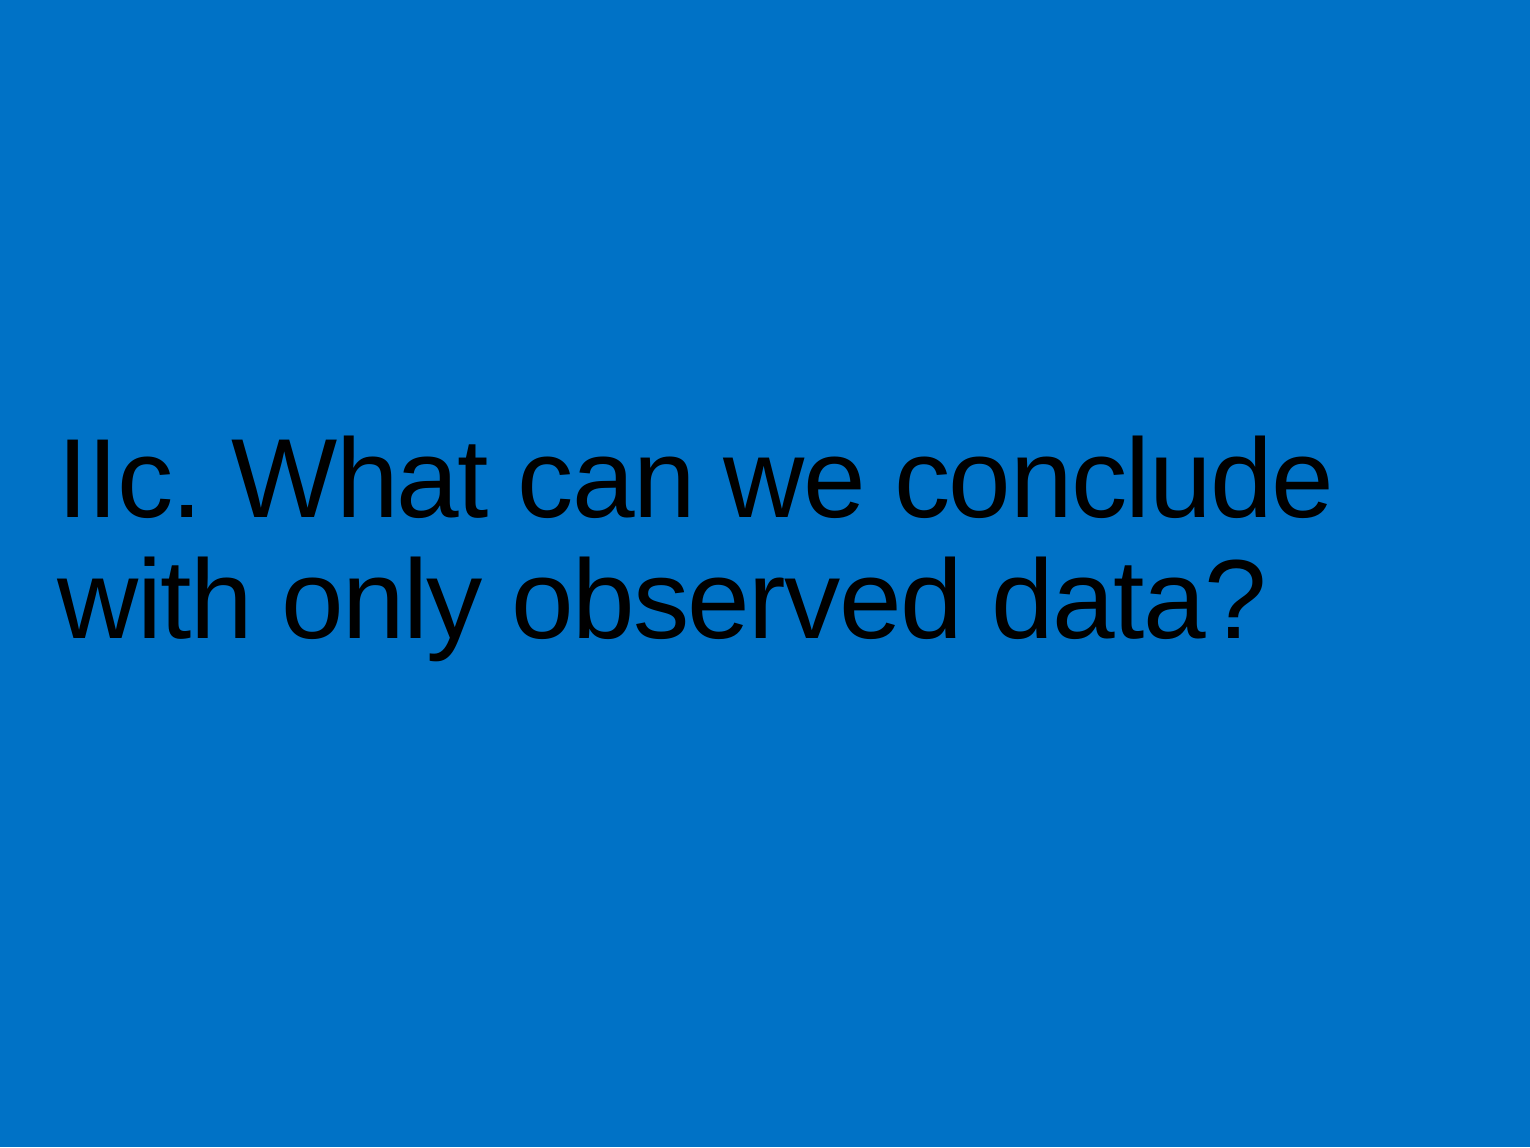

# IIc. What can we conclude with only observed data?
52